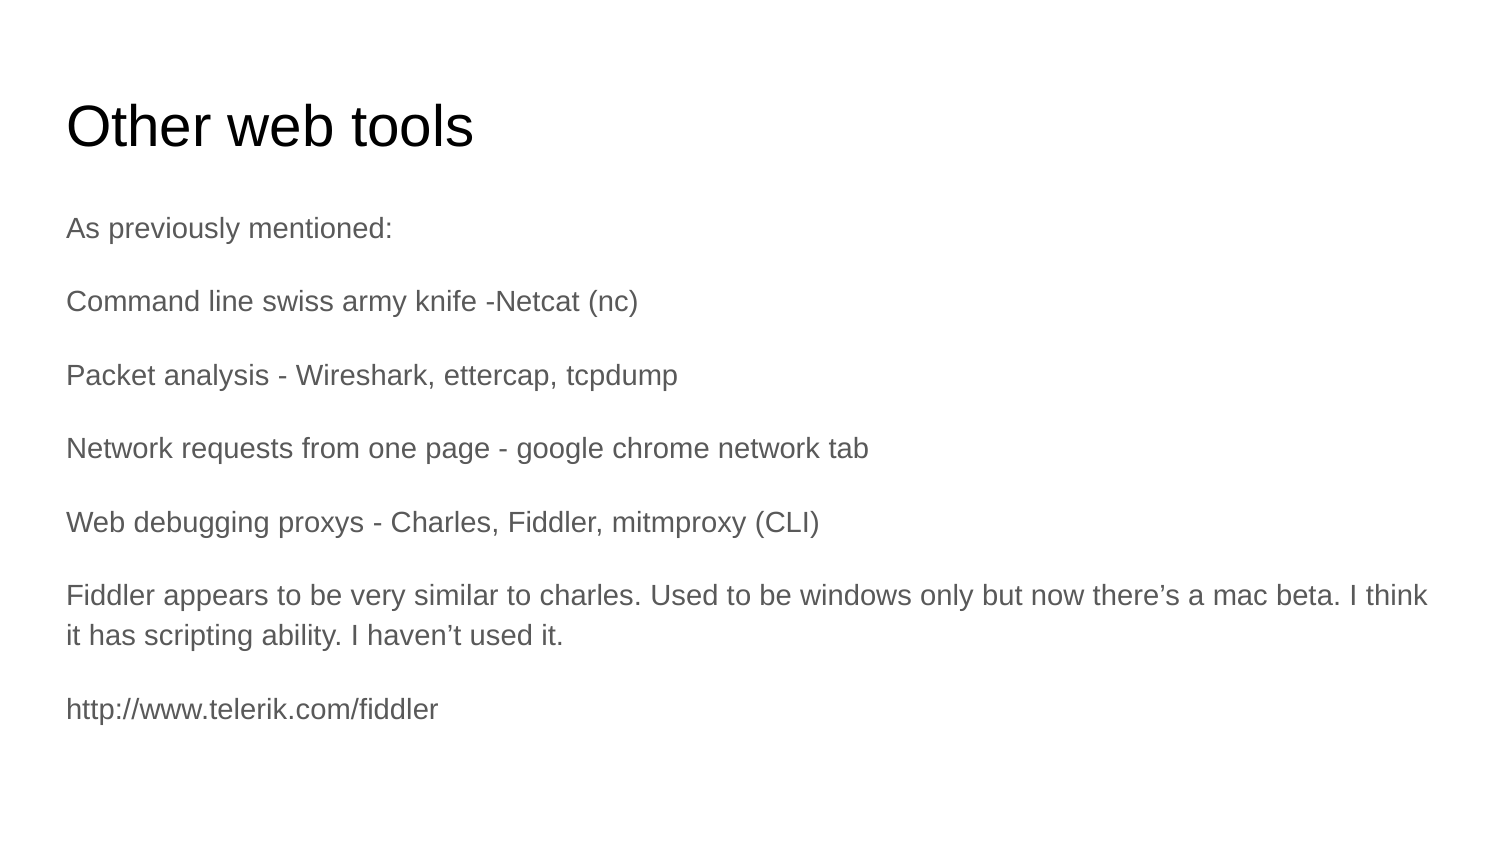

# Other web tools
As previously mentioned:
Command line swiss army knife -Netcat (nc)
Packet analysis - Wireshark, ettercap, tcpdump
Network requests from one page - google chrome network tab
Web debugging proxys - Charles, Fiddler, mitmproxy (CLI)
Fiddler appears to be very similar to charles. Used to be windows only but now there’s a mac beta. I think it has scripting ability. I haven’t used it.
http://www.telerik.com/fiddler